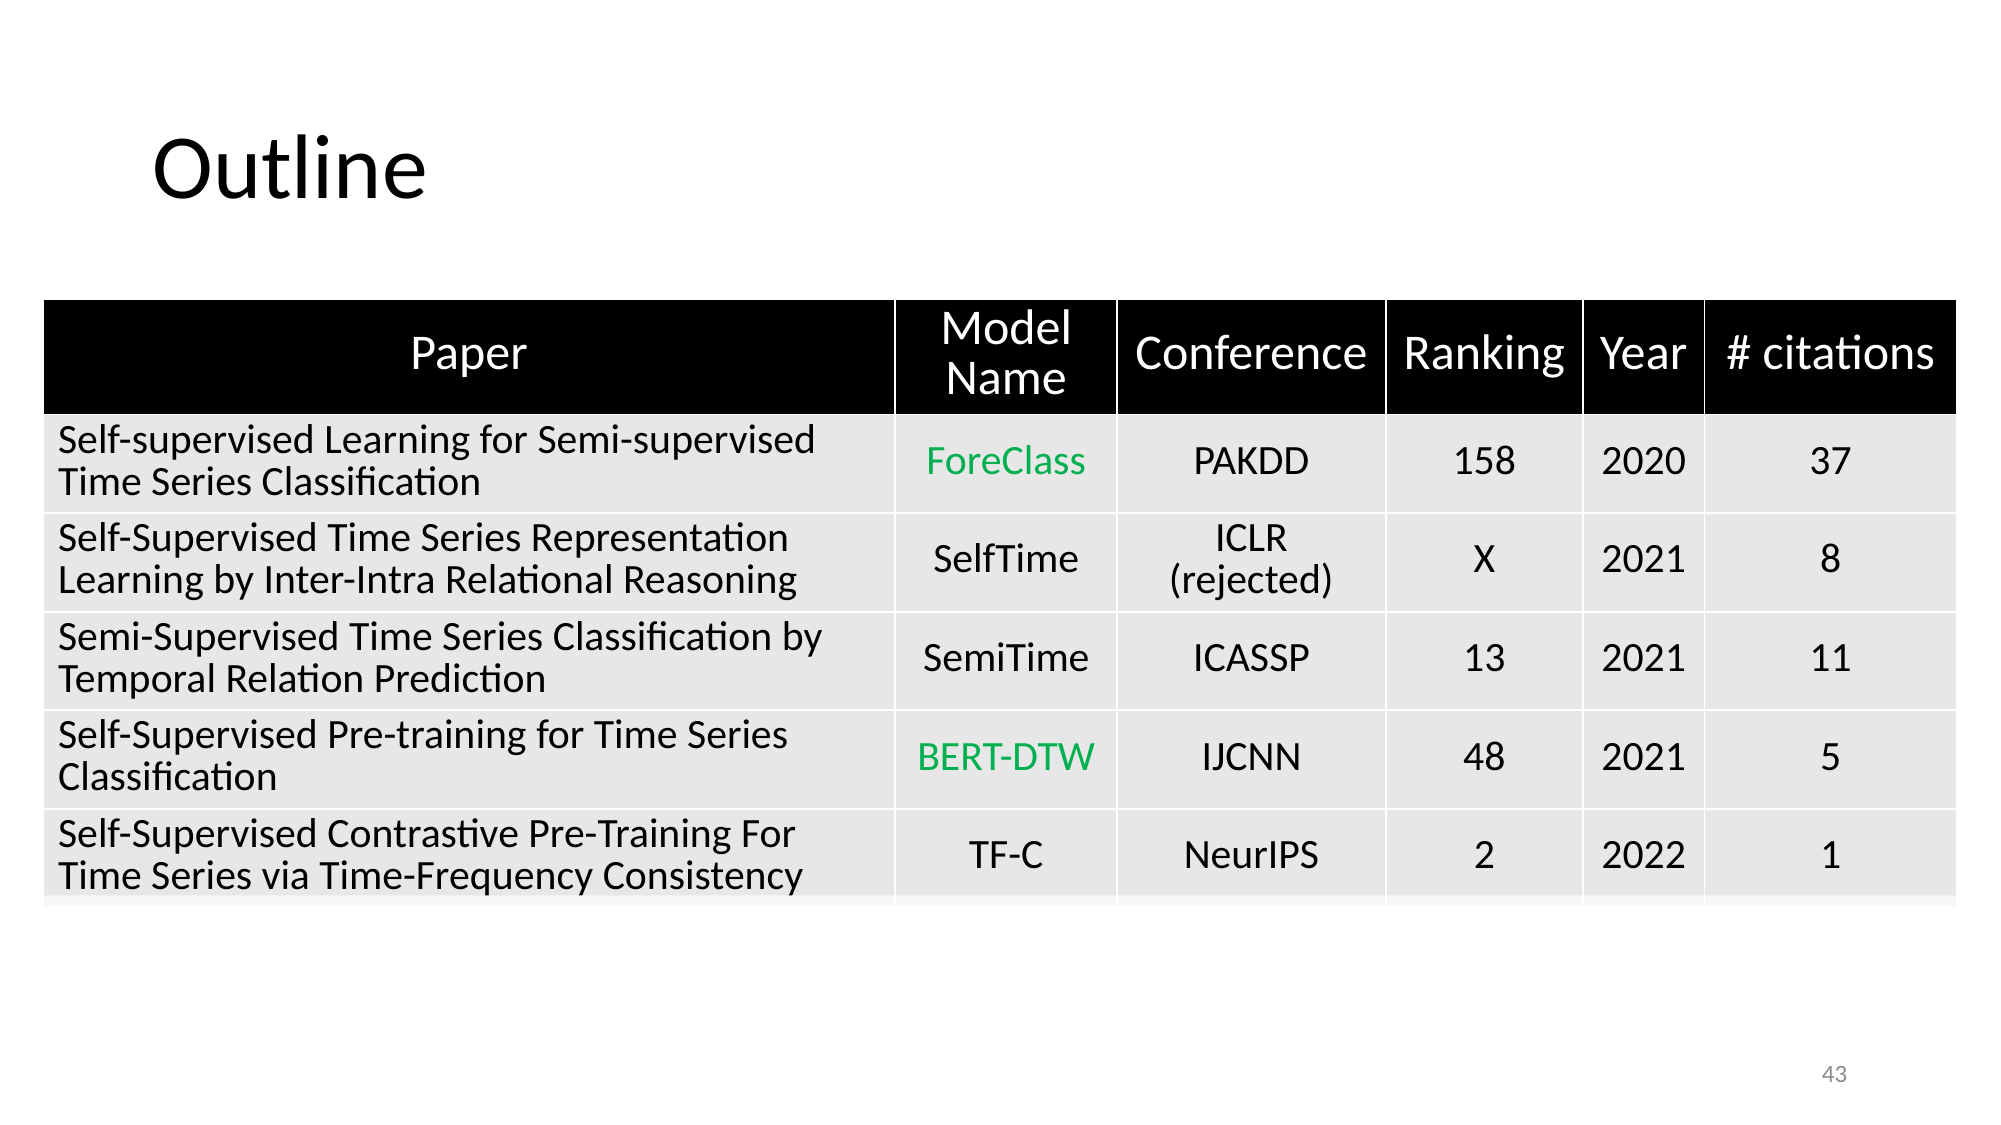

# Outline
| Paper | Model Name | Conference | Ranking | Year | # citations |
| --- | --- | --- | --- | --- | --- |
| Self-supervised Learning for Semi-supervised Time Series Classification | ForeClass | PAKDD | 158 | 2020 | 37 |
| Self-Supervised Time Series Representation Learning by Inter-Intra Relational Reasoning | SelfTime | ICLR (rejected) | X | 2021 | 8 |
| Semi-Supervised Time Series Classification by Temporal Relation Prediction | SemiTime | ICASSP | 13 | 2021 | 11 |
| Self-Supervised Pre-training for Time Series Classification | BERT-DTW | IJCNN | 48 | 2021 | 5 |
| Self-Supervised Contrastive Pre-Training For Time Series via Time-Frequency Consistency | TF-C | NeurIPS | 2 | 2022 | 1 |

43